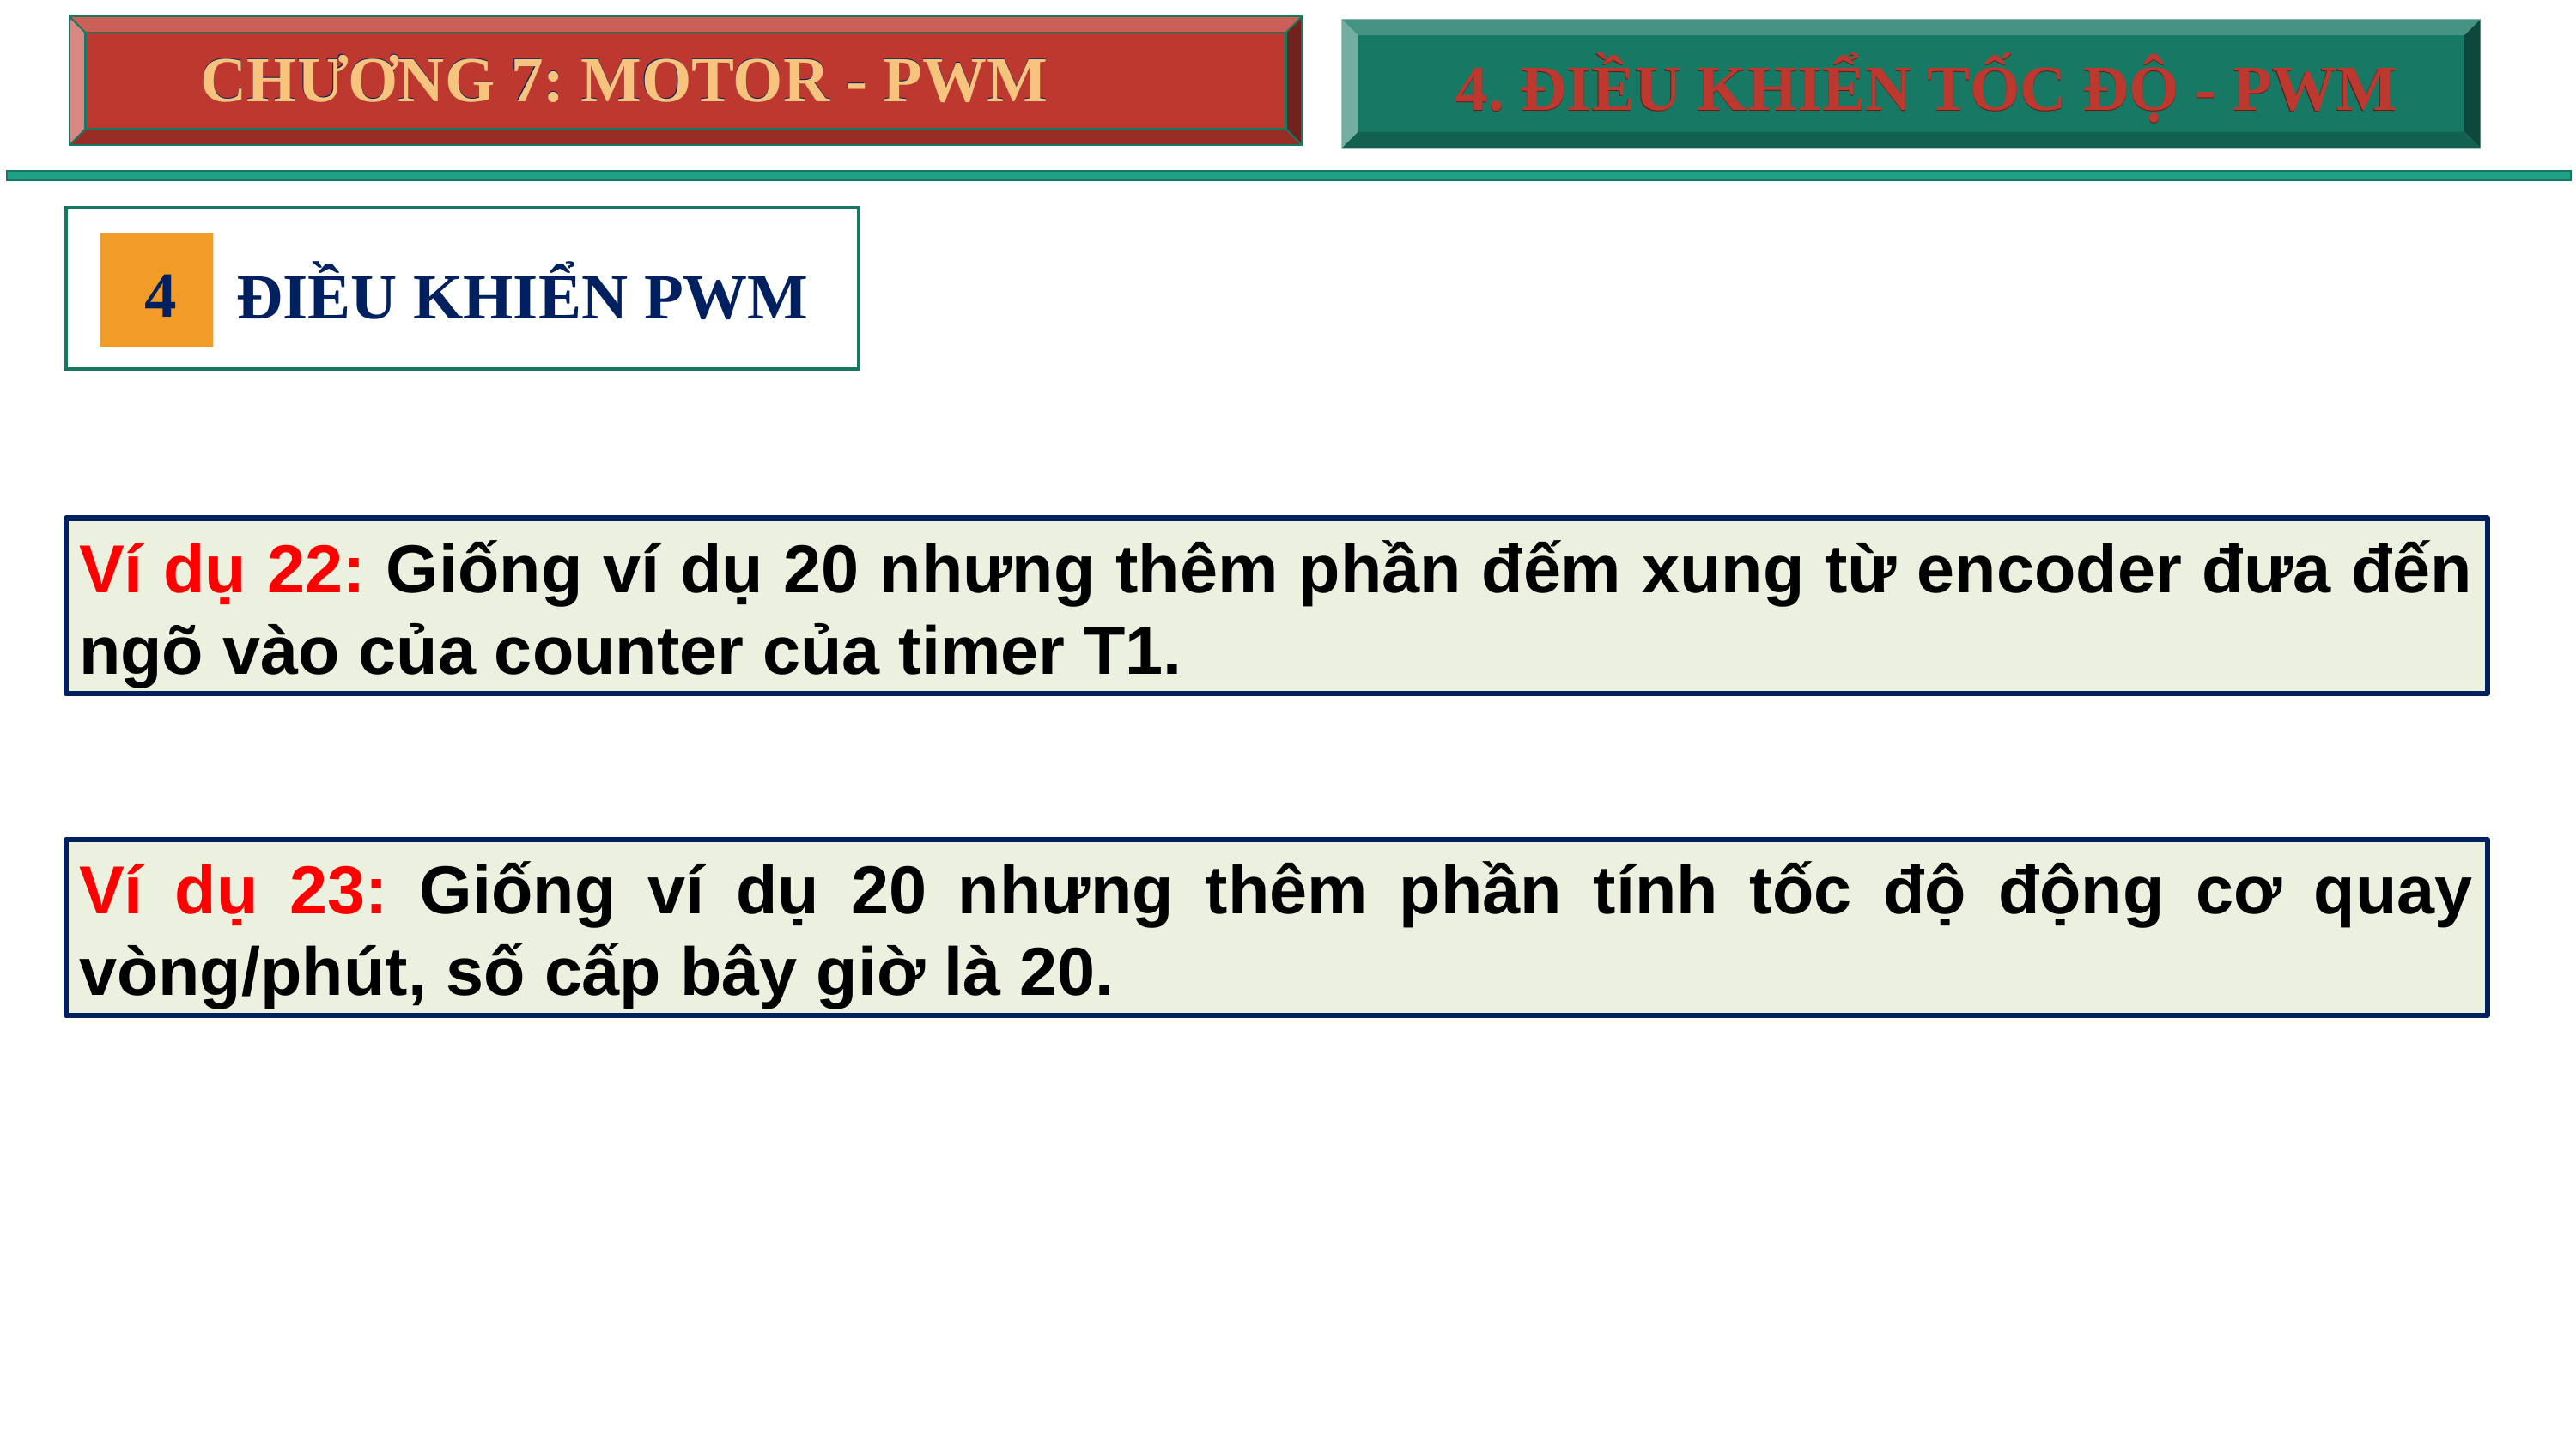

CHƯƠNG 7: MOTOR - PWM
CHƯƠNG 7: MOTOR - PWM

4. ĐIỀU KHIỂN TỐC ĐỘ - PWM
4. ĐIỀU KHIỂN TỐC ĐỘ - PWM

4
ĐIỀU KHIỂN PWM
Ví dụ 22: Giống ví dụ 20 nhưng thêm phần đếm xung từ encoder đưa đến ngõ vào của counter của timer T1.
Ví dụ 23: Giống ví dụ 20 nhưng thêm phần tính tốc độ động cơ quay vòng/phút, số cấp bây giờ là 20.